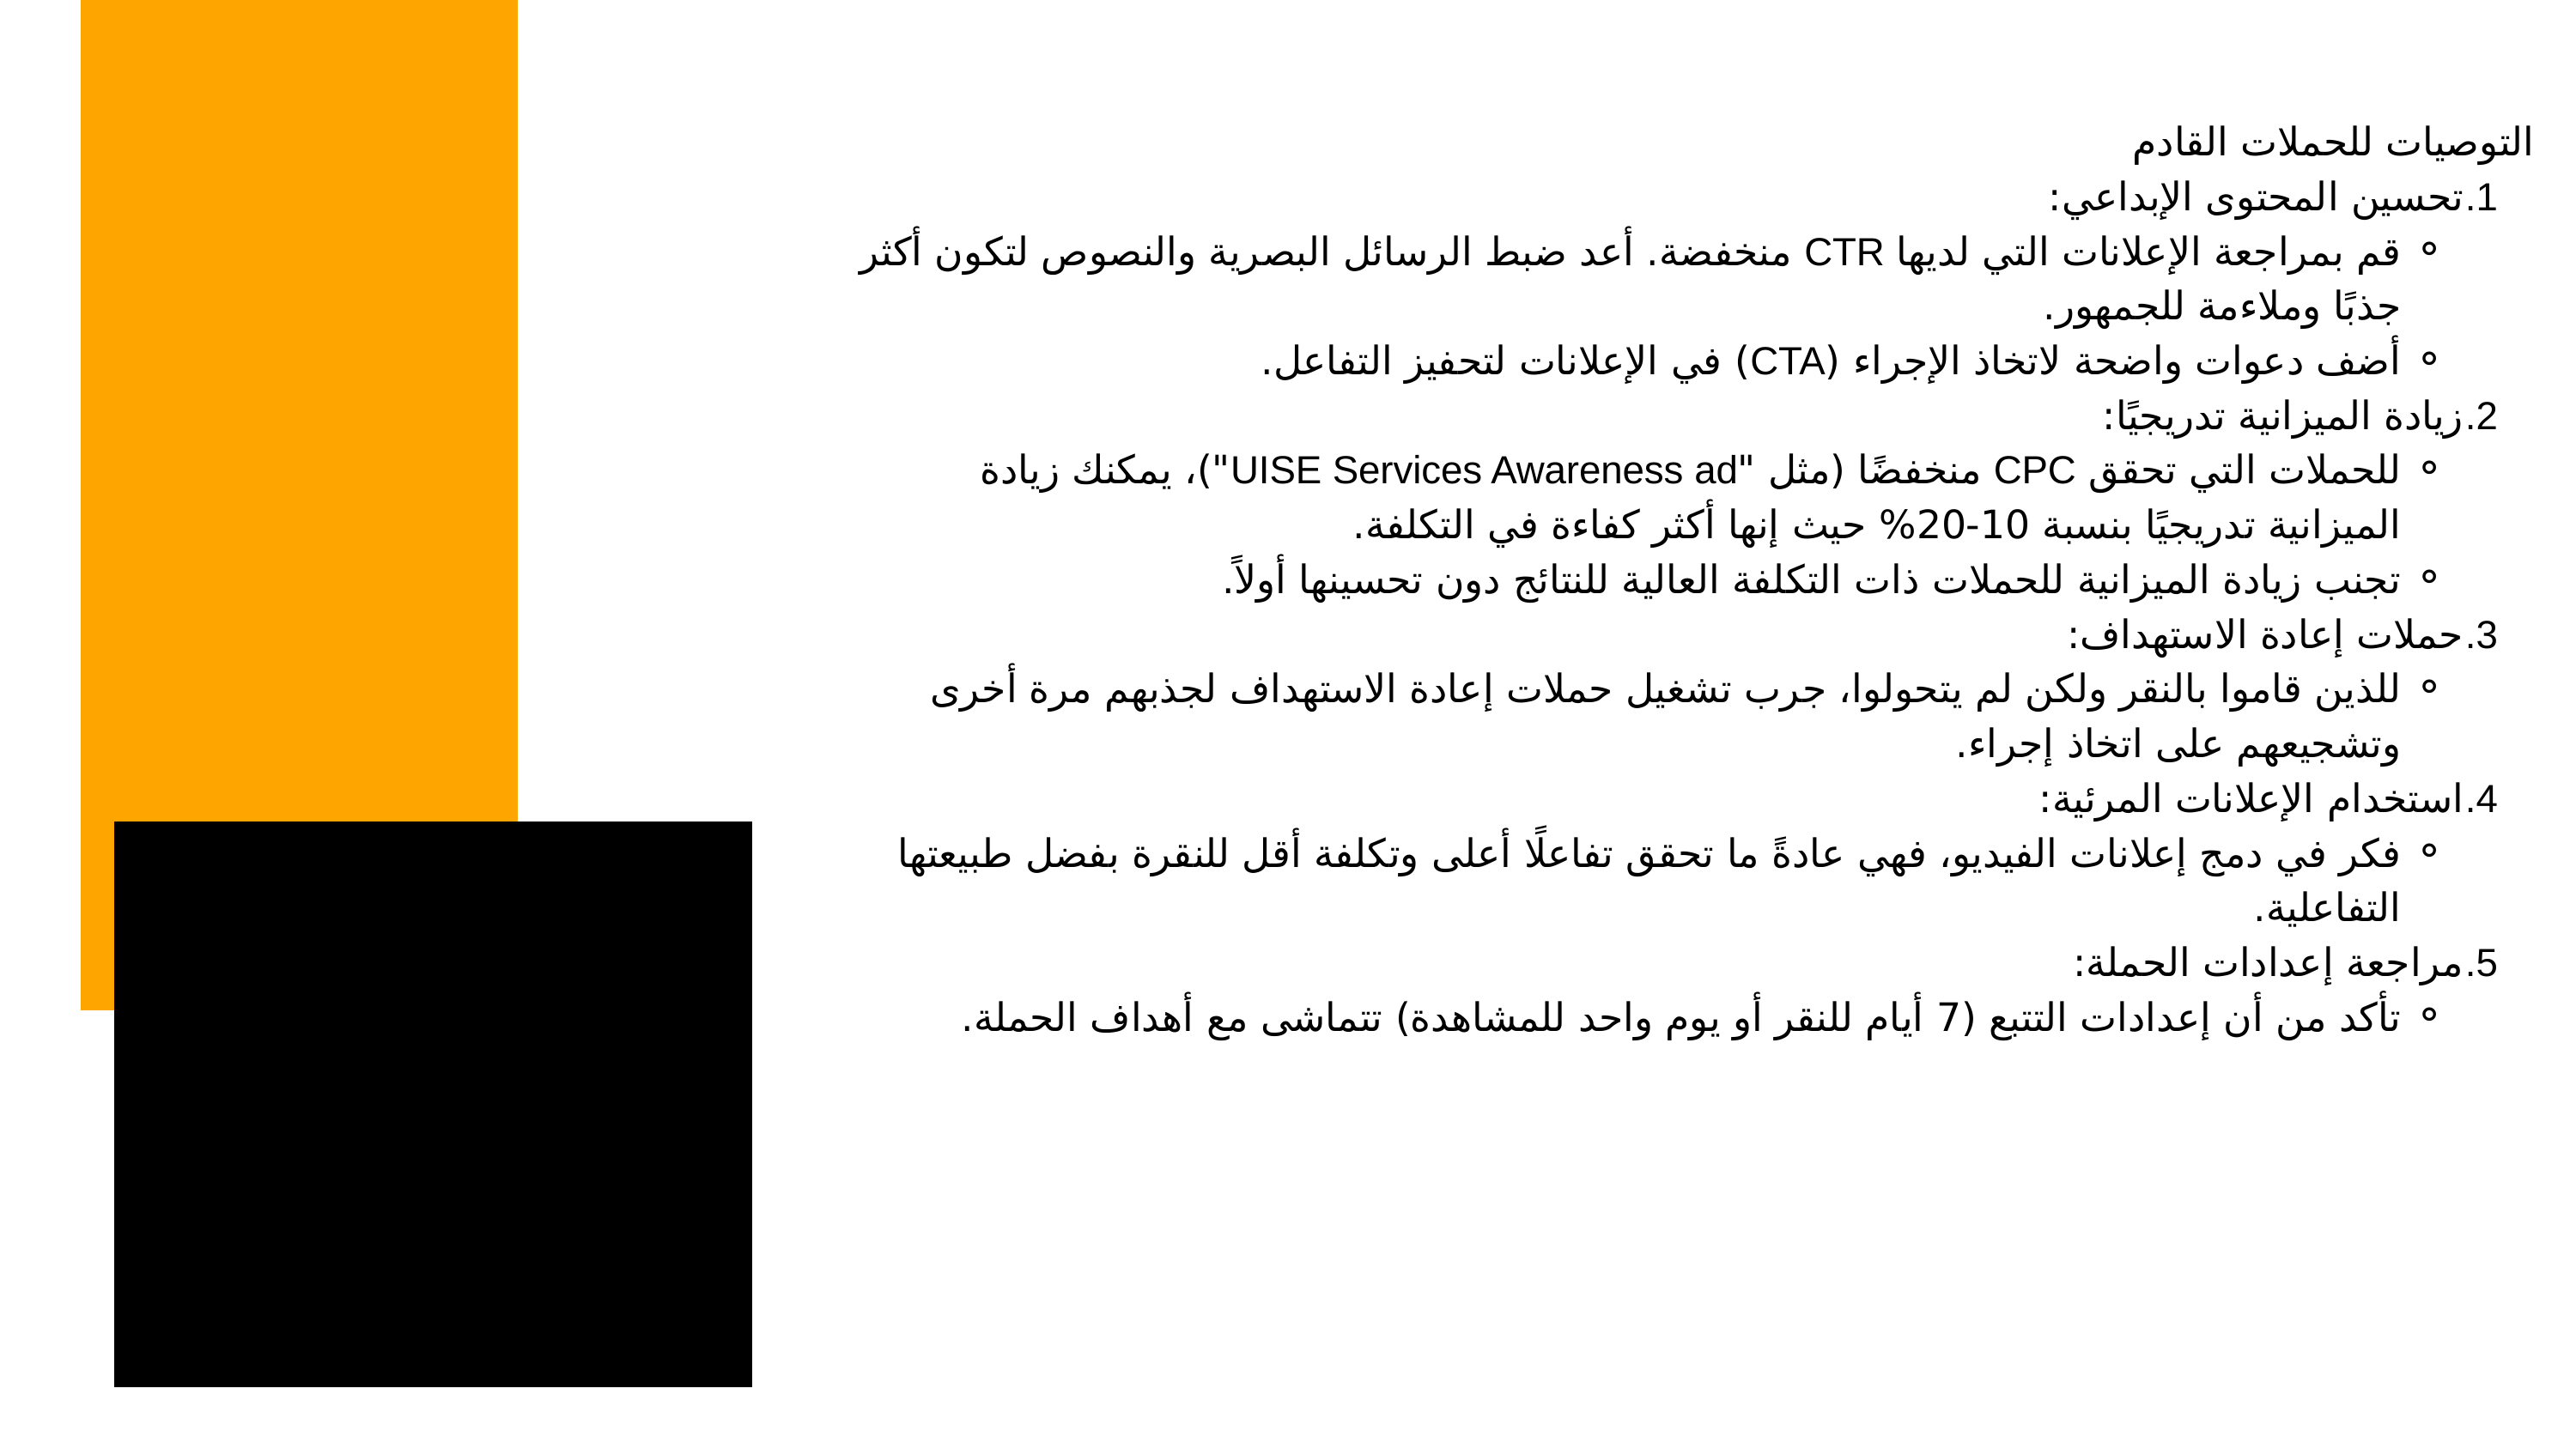

التوصيات للحملات القادم
تحسين المحتوى الإبداعي:
قم بمراجعة الإعلانات التي لديها CTR منخفضة. أعد ضبط الرسائل البصرية والنصوص لتكون أكثر جذبًا وملاءمة للجمهور.
أضف دعوات واضحة لاتخاذ الإجراء (CTA) في الإعلانات لتحفيز التفاعل.
زيادة الميزانية تدريجيًا:
للحملات التي تحقق CPC منخفضًا (مثل "UISE Services Awareness ad")، يمكنك زيادة الميزانية تدريجيًا بنسبة 10-20% حيث إنها أكثر كفاءة في التكلفة.
تجنب زيادة الميزانية للحملات ذات التكلفة العالية للنتائج دون تحسينها أولاً.
حملات إعادة الاستهداف:
للذين قاموا بالنقر ولكن لم يتحولوا، جرب تشغيل حملات إعادة الاستهداف لجذبهم مرة أخرى وتشجيعهم على اتخاذ إجراء.
استخدام الإعلانات المرئية:
فكر في دمج إعلانات الفيديو، فهي عادةً ما تحقق تفاعلًا أعلى وتكلفة أقل للنقرة بفضل طبيعتها التفاعلية.
مراجعة إعدادات الحملة:
تأكد من أن إعدادات التتبع (7 أيام للنقر أو يوم واحد للمشاهدة) تتماشى مع أهداف الحملة.